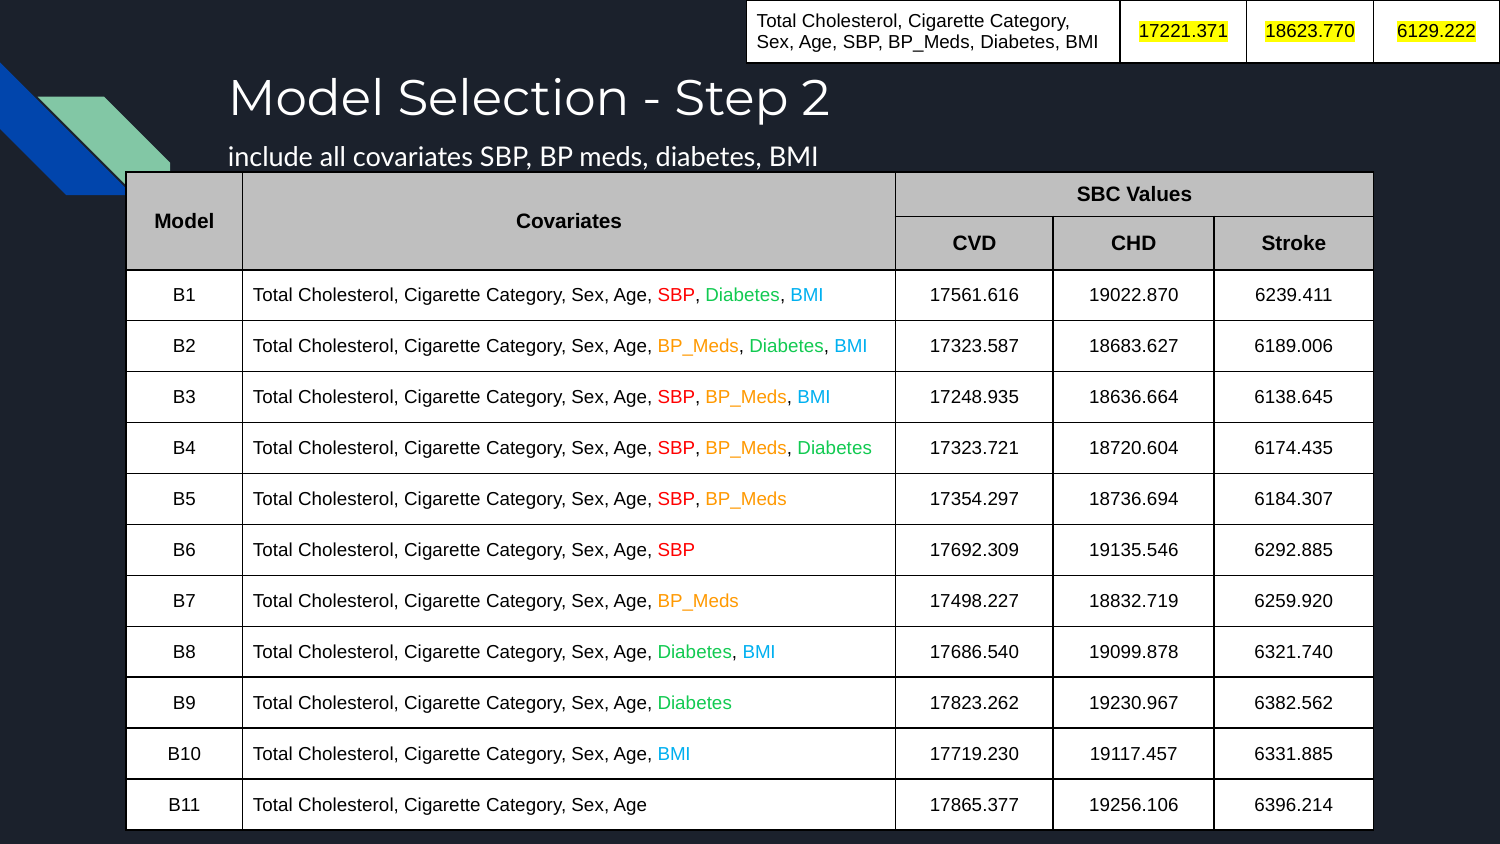

| Total Cholesterol, Cigarette Category, Sex, Age, SBP, BP\_Meds, Diabetes, BMI | 17221.371 | 18623.770 | 6129.222 |
| --- | --- | --- | --- |
# Model Selection - Step 2
include all covariates SBP, BP meds, diabetes, BMI
| Model | Covariates | SBC Values |  |  |
| --- | --- | --- | --- | --- |
|  |  | CVD | CHD | Stroke |
| B1 | Total Cholesterol, Cigarette Category, Sex, Age, SBP, Diabetes, BMI | 17561.616 | 19022.870 | 6239.411 |
| B2 | Total Cholesterol, Cigarette Category, Sex, Age, BP\_Meds, Diabetes, BMI | 17323.587 | 18683.627 | 6189.006 |
| B3 | Total Cholesterol, Cigarette Category, Sex, Age, SBP, BP\_Meds, BMI | 17248.935 | 18636.664 | 6138.645 |
| B4 | Total Cholesterol, Cigarette Category, Sex, Age, SBP, BP\_Meds, Diabetes | 17323.721 | 18720.604 | 6174.435 |
| B5 | Total Cholesterol, Cigarette Category, Sex, Age, SBP, BP\_Meds | 17354.297 | 18736.694 | 6184.307 |
| B6 | Total Cholesterol, Cigarette Category, Sex, Age, SBP | 17692.309 | 19135.546 | 6292.885 |
| B7 | Total Cholesterol, Cigarette Category, Sex, Age, BP\_Meds | 17498.227 | 18832.719 | 6259.920 |
| B8 | Total Cholesterol, Cigarette Category, Sex, Age, Diabetes, BMI | 17686.540 | 19099.878 | 6321.740 |
| B9 | Total Cholesterol, Cigarette Category, Sex, Age, Diabetes | 17823.262 | 19230.967 | 6382.562 |
| B10 | Total Cholesterol, Cigarette Category, Sex, Age, BMI | 17719.230 | 19117.457 | 6331.885 |
| B11 | Total Cholesterol, Cigarette Category, Sex, Age | 17865.377 | 19256.106 | 6396.214 |